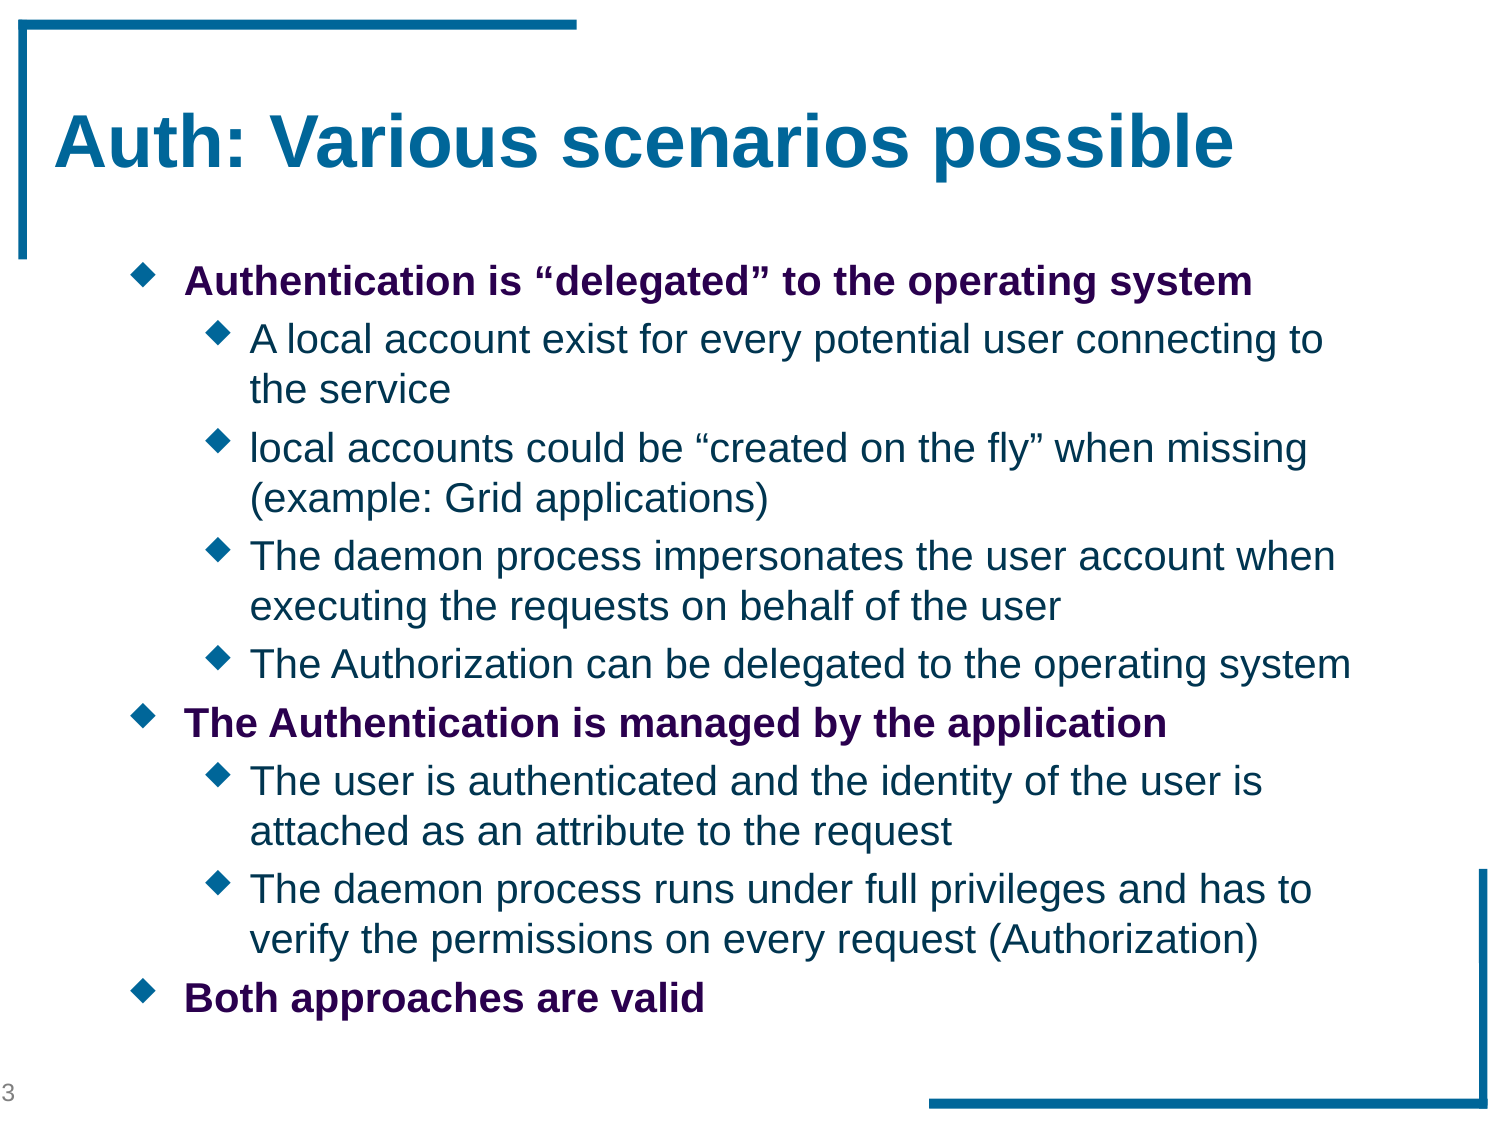

# Auth: Various scenarios possible
Authentication is “delegated” to the operating system
A local account exist for every potential user connecting to the service
local accounts could be “created on the fly” when missing (example: Grid applications)
The daemon process impersonates the user account when executing the requests on behalf of the user
The Authorization can be delegated to the operating system
The Authentication is managed by the application
The user is authenticated and the identity of the user is attached as an attribute to the request
The daemon process runs under full privileges and has to verify the permissions on every request (Authorization)
Both approaches are valid